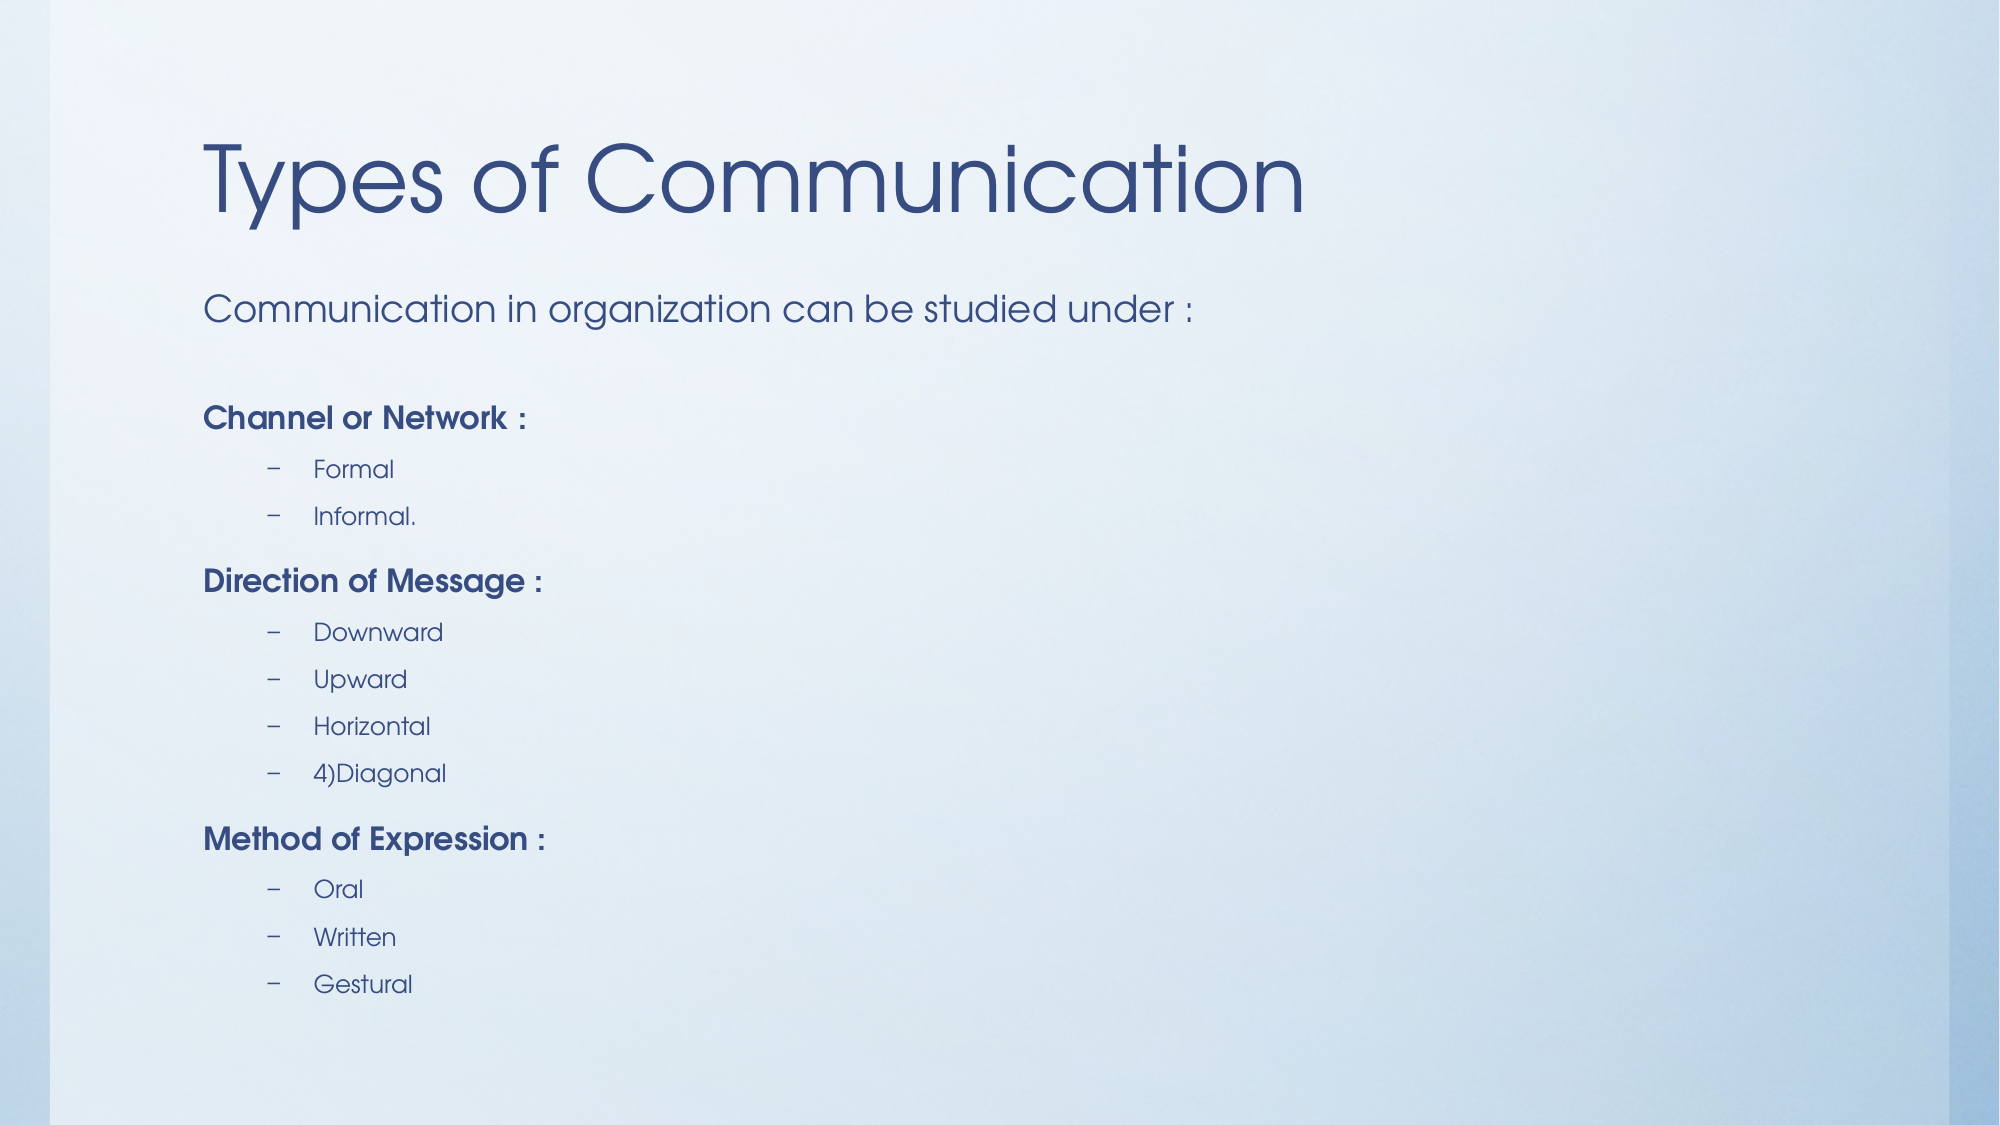

# Types of Communication
Communication in organization can be studied under :
Channel or Network :
Formal
Informal.
Direction of Message :
Downward
Upward
Horizontal
4)Diagonal
Method of Expression :
Oral
Written
Gestural